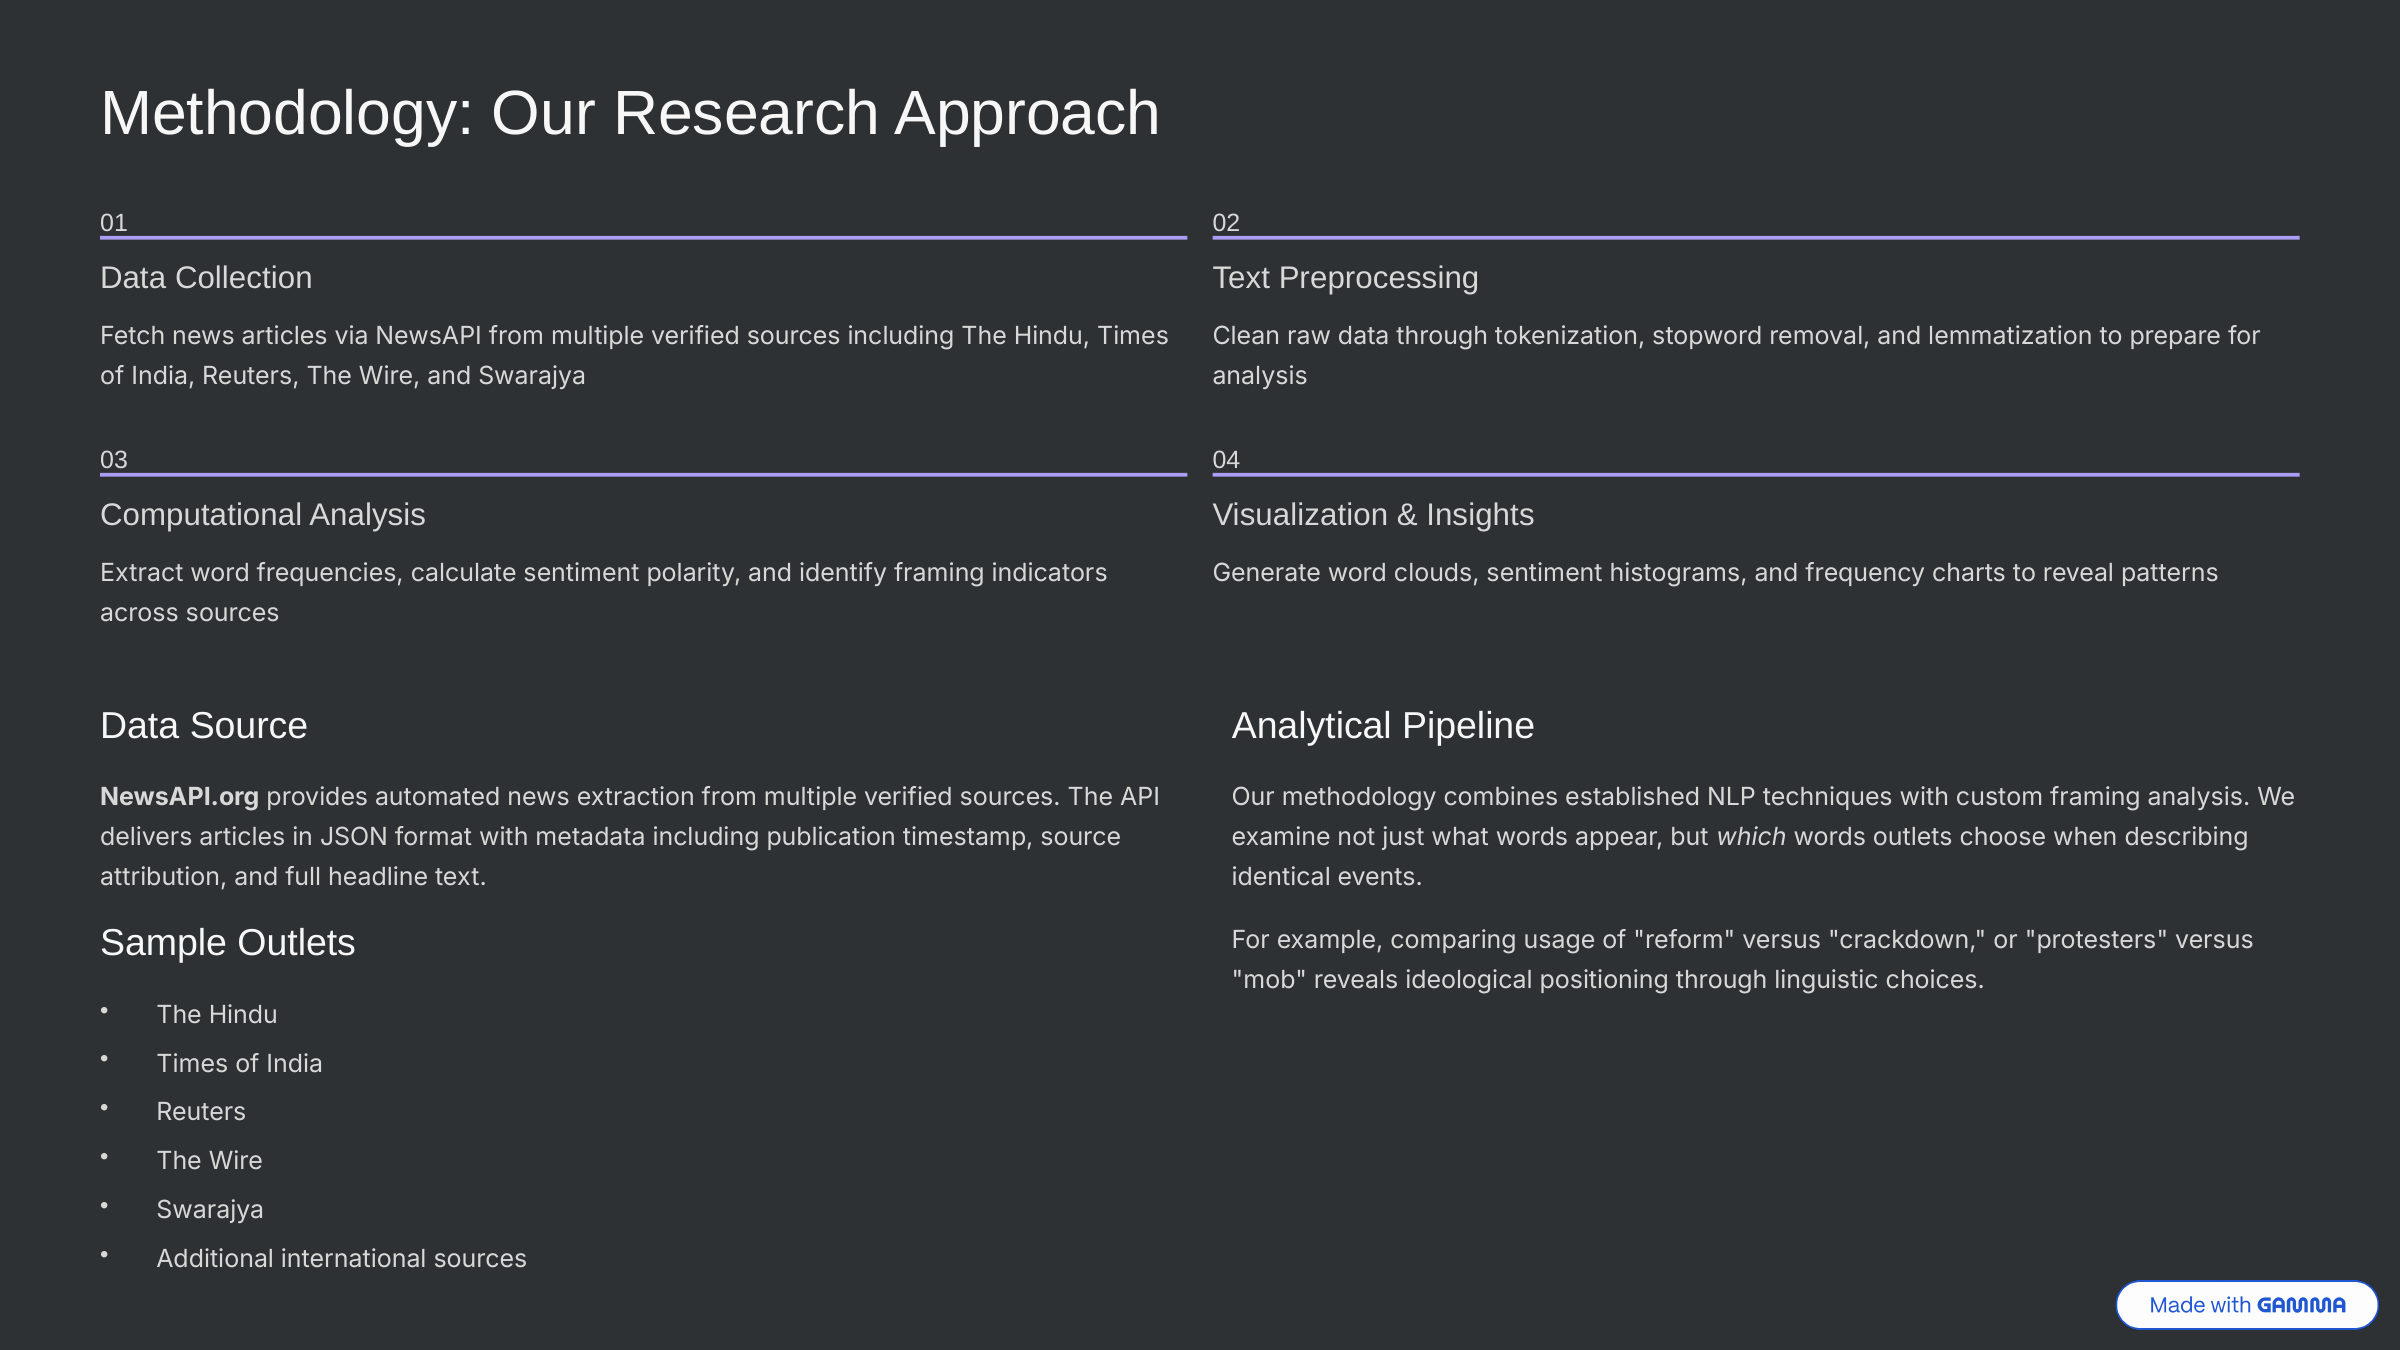

Methodology: Our Research Approach
01
02

Data Collection
Text Preprocessing
Fetch news articles via NewsAPI from multiple verified sources including The Hindu, Times of India, Reuters, The Wire, and Swarajya
Clean raw data through tokenization, stopword removal, and lemmatization to prepare for analysis
03
04

Computational Analysis
Visualization & Insights
Extract word frequencies, calculate sentiment polarity, and identify framing indicators across sources
Generate word clouds, sentiment histograms, and frequency charts to reveal patterns
Data Source
Analytical Pipeline
NewsAPI.org provides automated news extraction from multiple verified sources. The API delivers articles in JSON format with metadata including publication timestamp, source attribution, and full headline text.
Our methodology combines established NLP techniques with custom framing analysis. We examine not just what words appear, but which words outlets choose when describing identical events.
For example, comparing usage of "reform" versus "crackdown," or "protesters" versus "mob" reveals ideological positioning through linguistic choices.
Sample Outlets
The Hindu
Times of India
Reuters
The Wire
Swarajya
Additional international sources